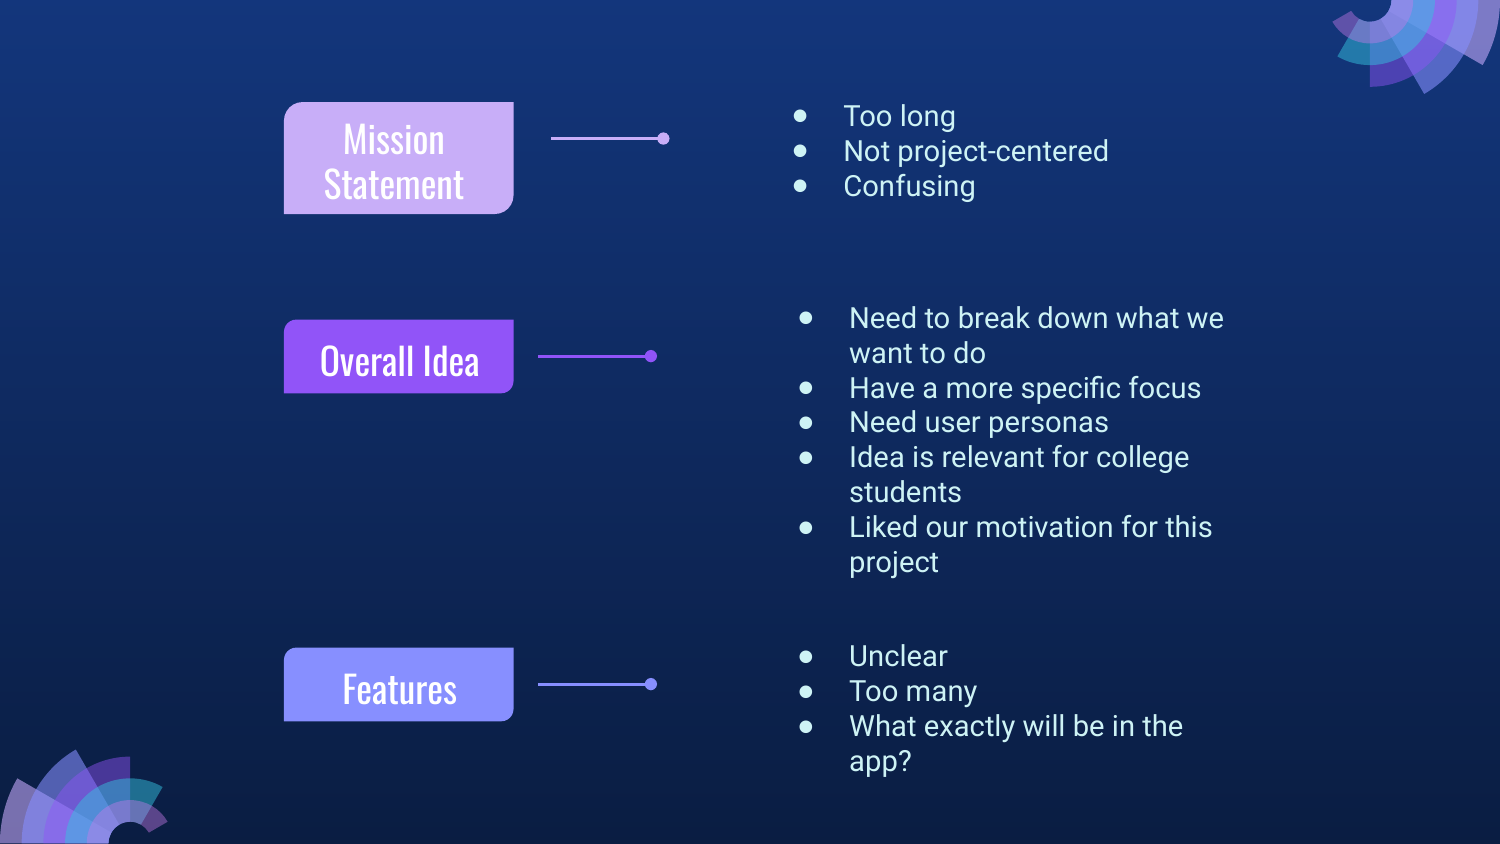

Too long
Not project-centered
Confusing

Mission Statement
Need to break down what we want to do
Have a more specific focus
Need user personas
Idea is relevant for college students
Liked our motivation for this project

Overall Idea
Unclear
Too many
What exactly will be in the app?

Features